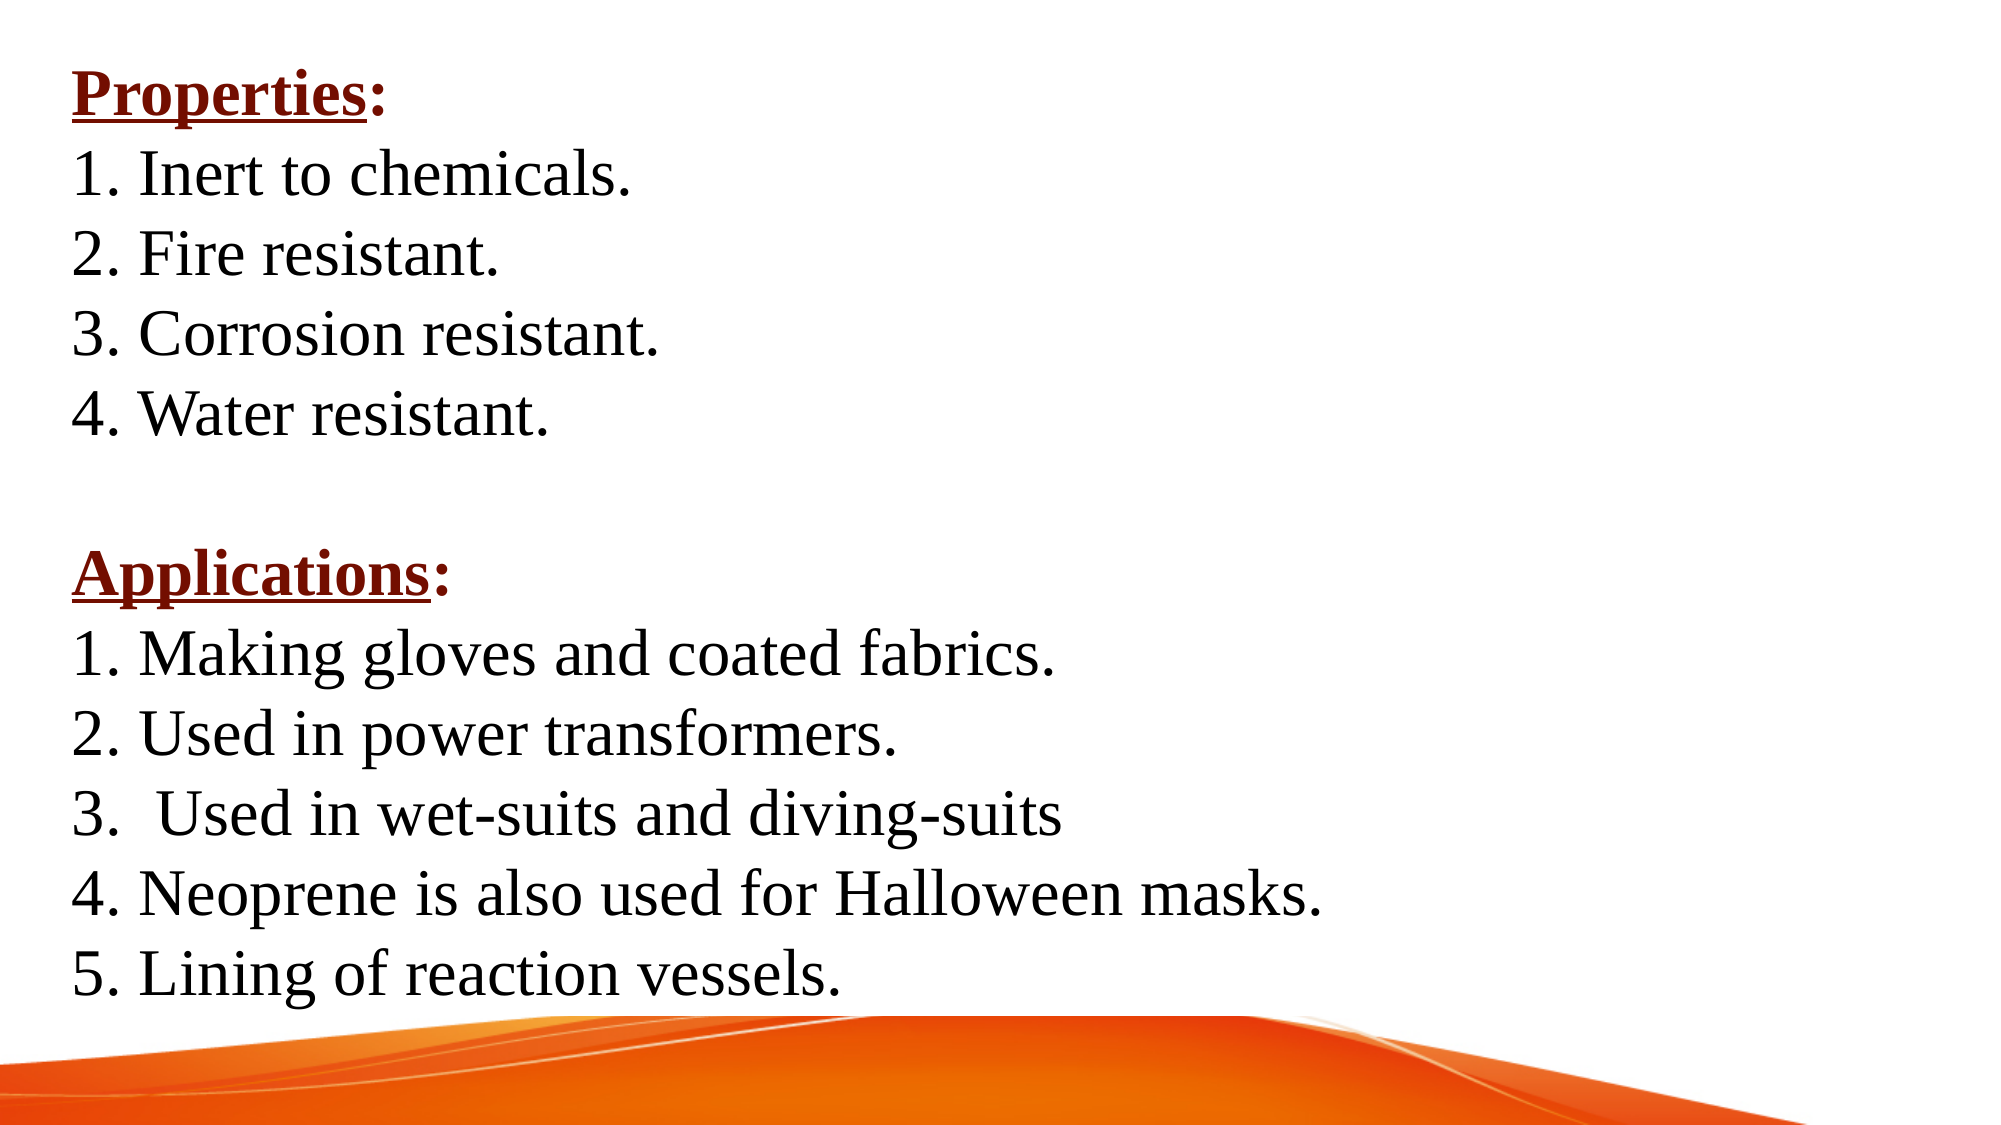

Properties:
1. Inert to chemicals.
2. Fire resistant.
3. Corrosion resistant.
4. Water resistant.

Applications:
1. Making gloves and coated fabrics.
2. Used in power transformers.
3.  Used in wet-suits and diving-suits
4. Neoprene is also used for Halloween masks.
5. Lining of reaction vessels.